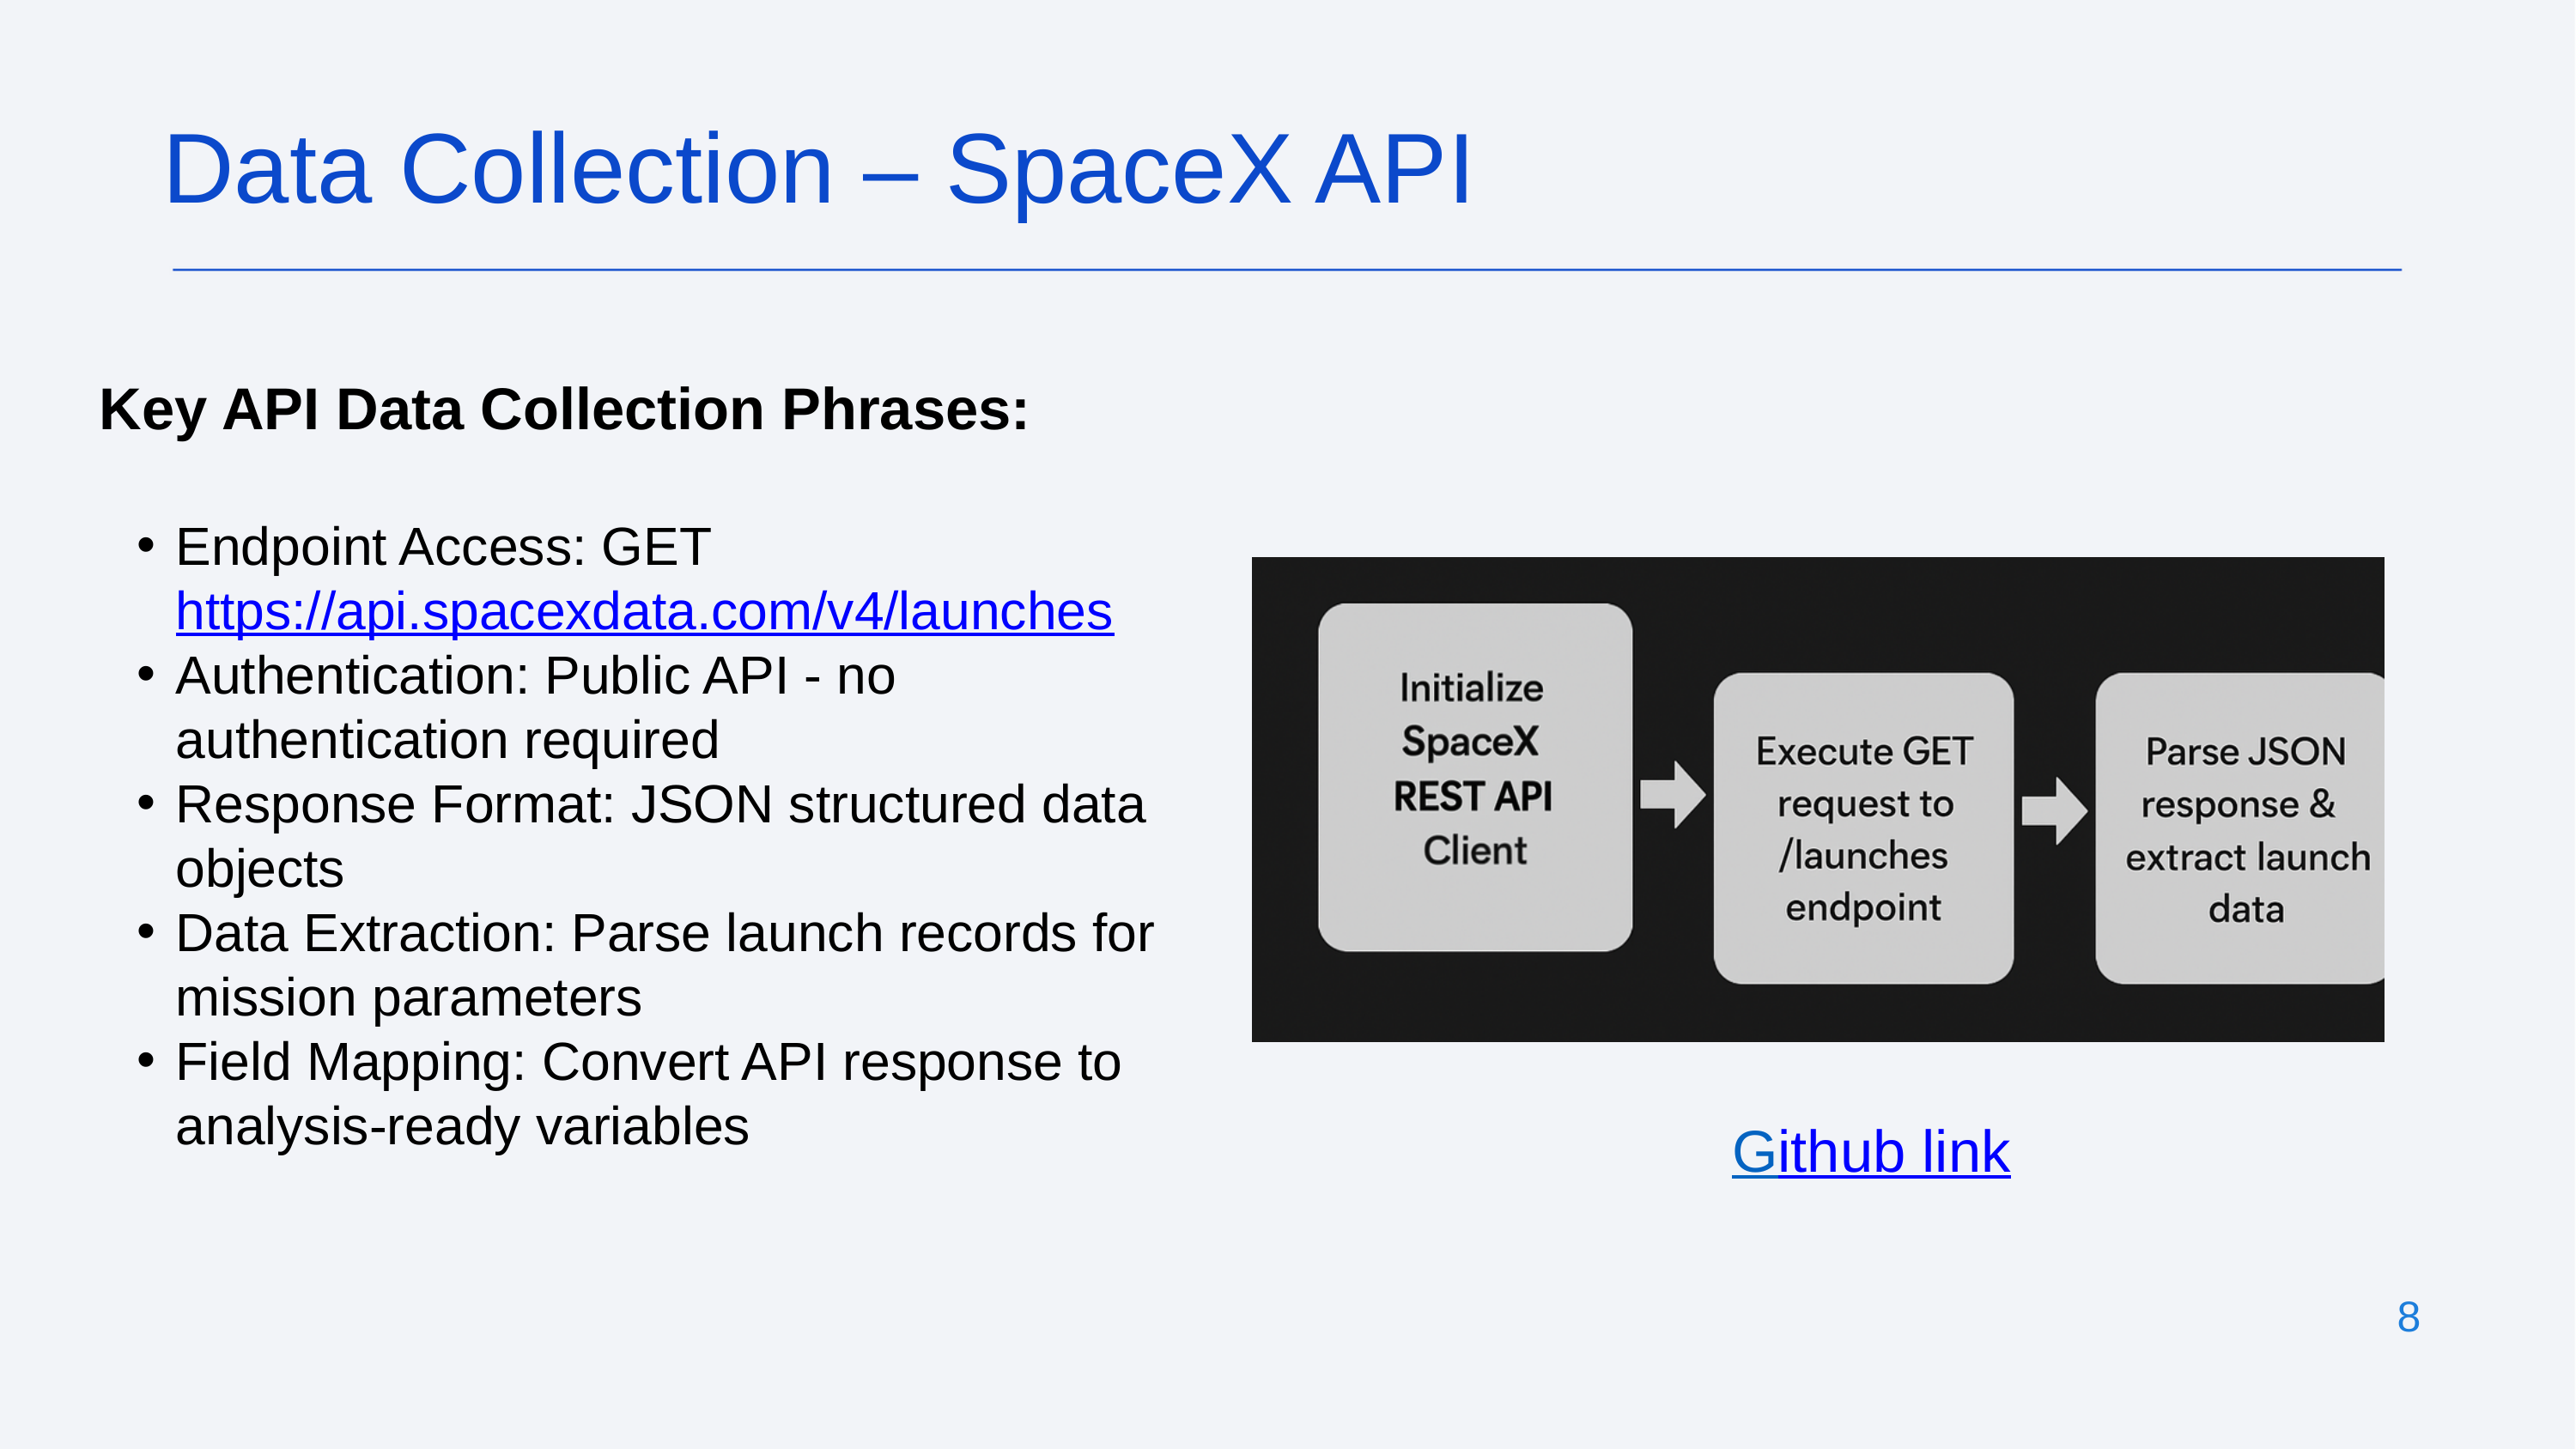

Data Collection – SpaceX API

Key API Data Collection Phrases:

Endpoint Access: GET https://api.spacexdata.com/v4/launches
Authentication: Public API - no authentication required
Response Format: JSON structured data objects
Data Extraction: Parse launch records for mission parameters
Field Mapping: Convert API response to analysis-ready variables

Github link

8